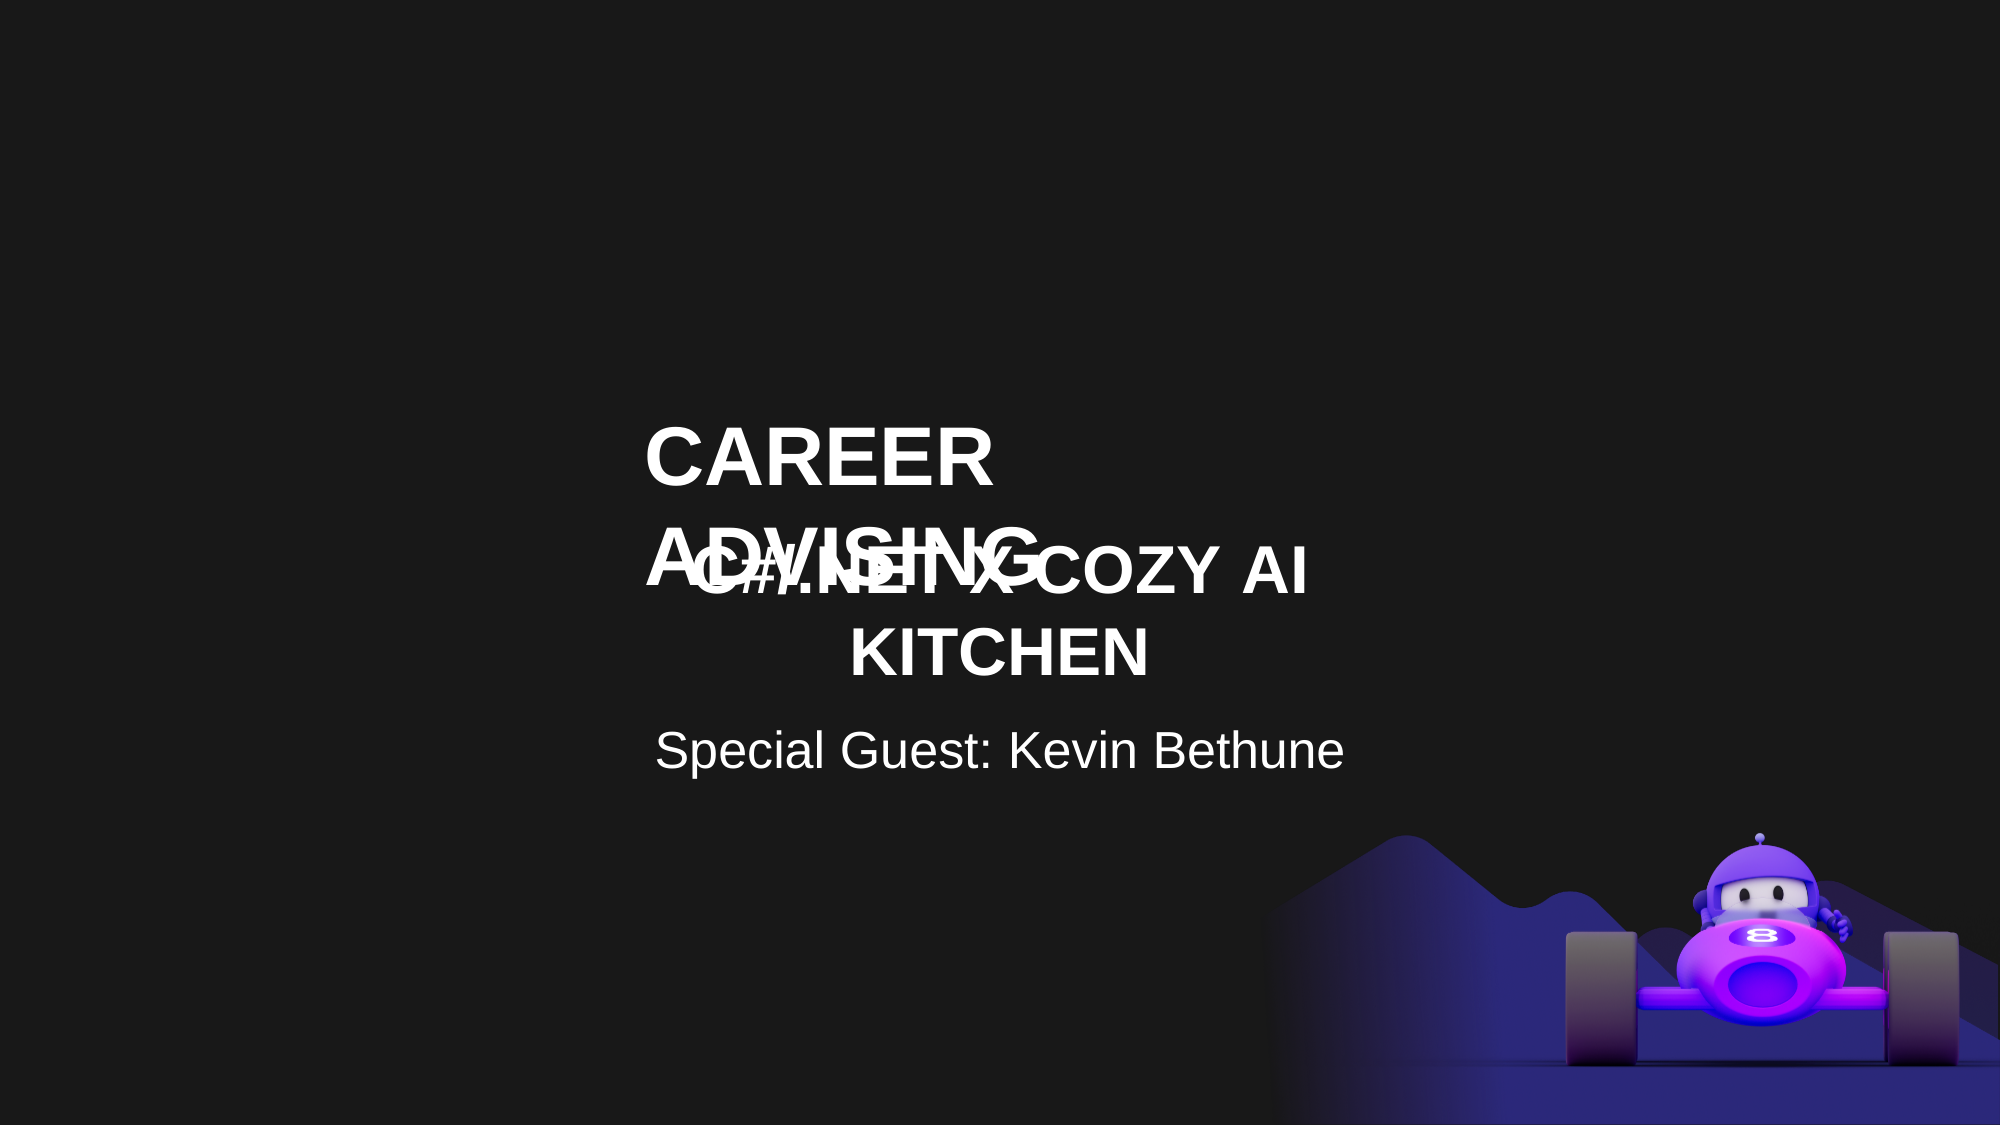

# CAREER ADVISING
C#/.NET X COZY AI KITCHEN
Special Guest: Kevin Bethune